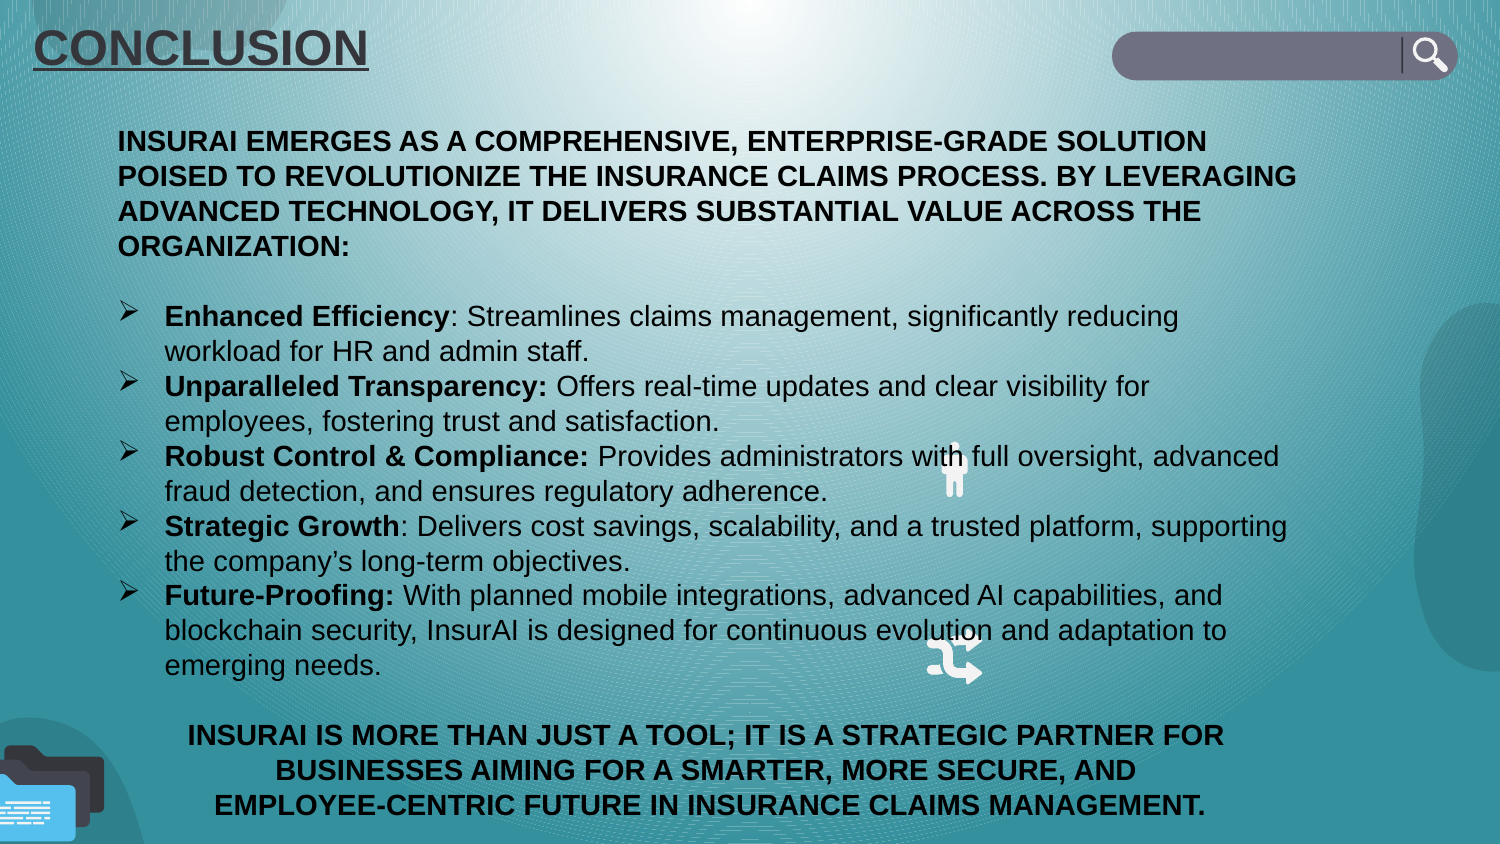

# CONCLUSION
INSURAI EMERGES AS A COMPREHENSIVE, ENTERPRISE-GRADE SOLUTION POISED TO REVOLUTIONIZE THE INSURANCE CLAIMS PROCESS. BY LEVERAGING ADVANCED TECHNOLOGY, IT DELIVERS SUBSTANTIAL VALUE ACROSS THE ORGANIZATION:

Enhanced Efficiency: Streamlines claims management, significantly reducing workload for HR and admin staff.
Unparalleled Transparency: Offers real-time updates and clear visibility for employees, fostering trust and satisfaction.
Robust Control & Compliance: Provides administrators with full oversight, advanced fraud detection, and ensures regulatory adherence.
Strategic Growth: Delivers cost savings, scalability, and a trusted platform, supporting the company’s long-term objectives.
Future-Proofing: With planned mobile integrations, advanced AI capabilities, and blockchain security, InsurAI is designed for continuous evolution and adaptation to emerging needs.

INSURAI IS MORE THAN JUST A TOOL; IT IS A STRATEGIC PARTNER FOR  BUSINESSES AIMING FOR A SMARTER, MORE SECURE, AND
EMPLOYEE-CENTRIC FUTURE IN INSURANCE CLAIMS MANAGEMENT.